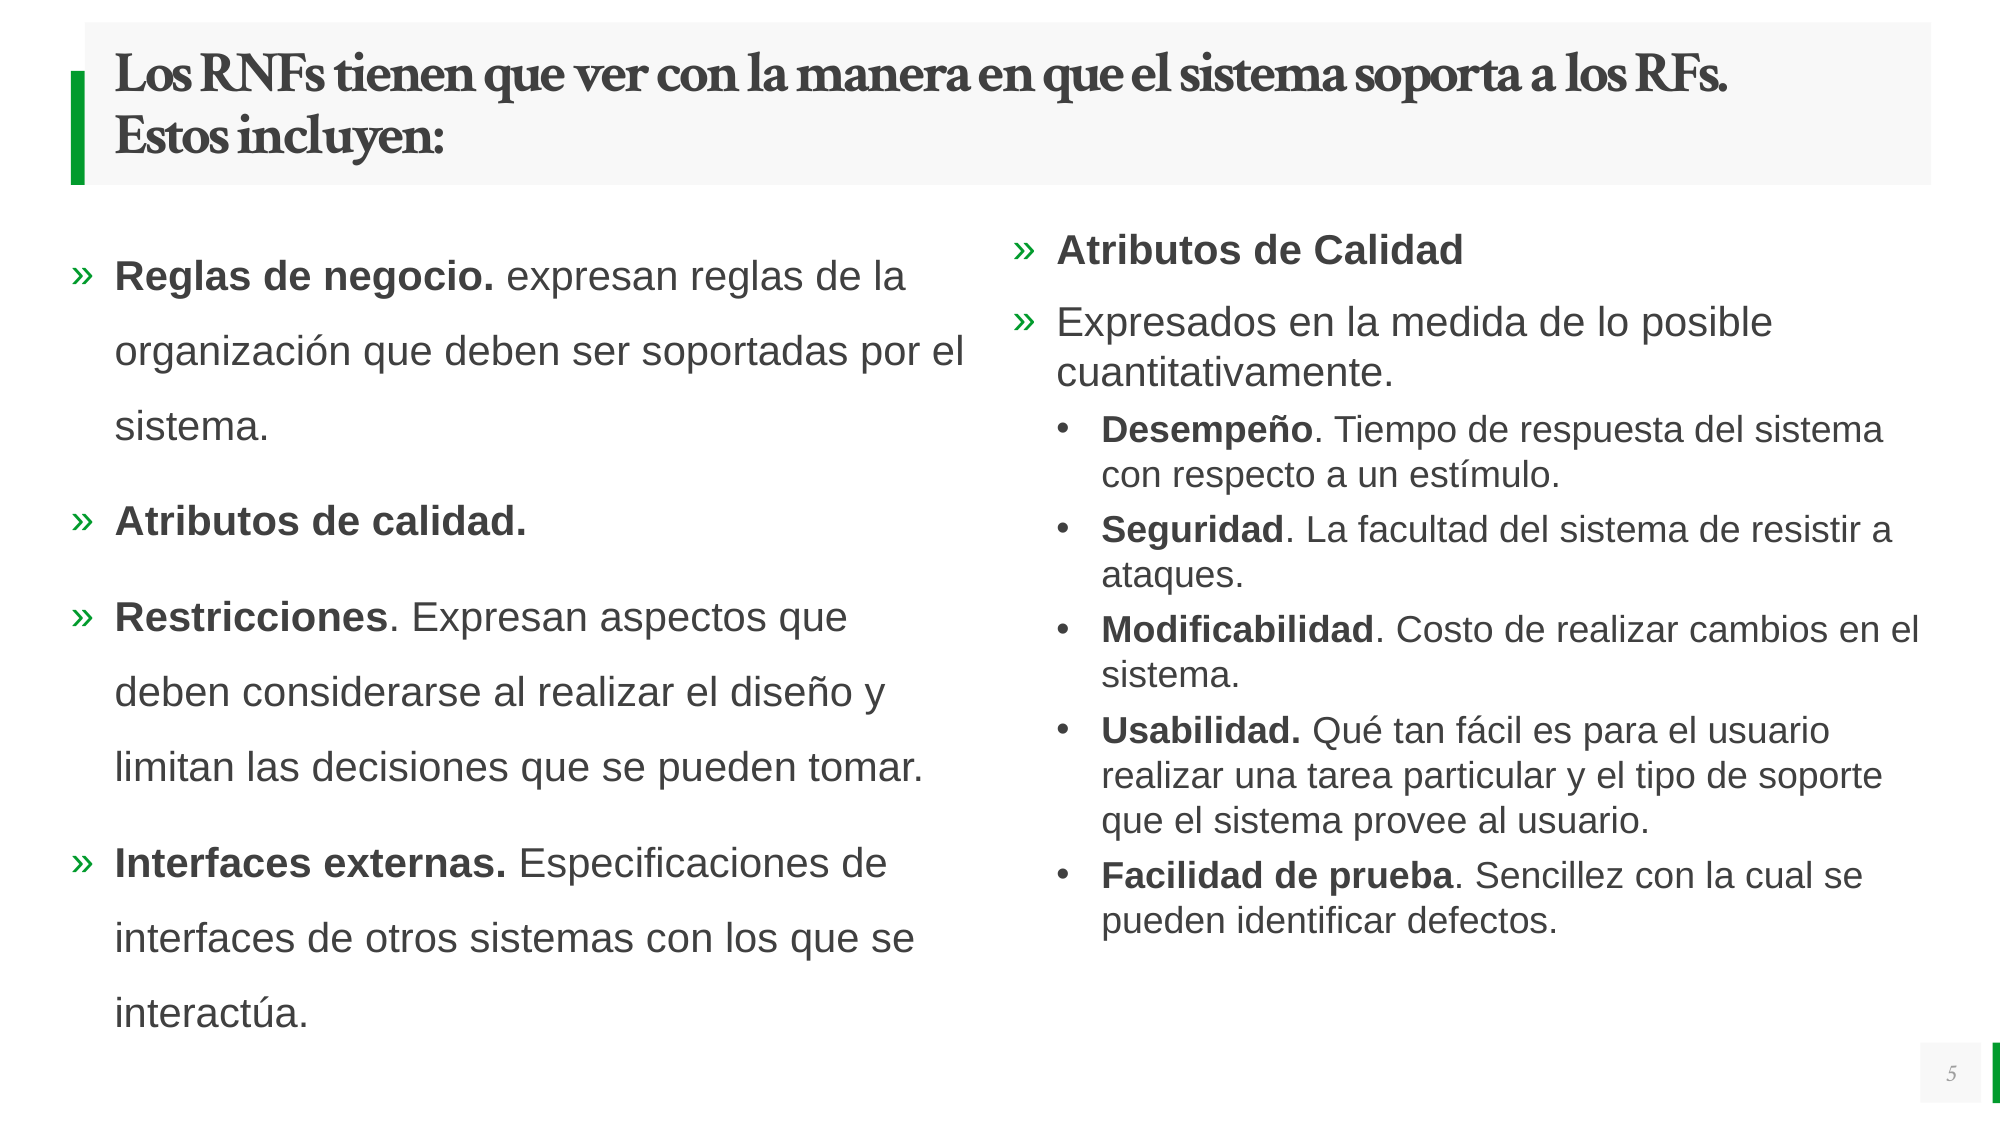

# Los RNFs tienen que ver con la manera en que el sistema soporta a los RFs. Estos incluyen:
Reglas de negocio. expresan reglas de la organización que deben ser soportadas por el sistema.
Atributos de calidad.
Restricciones. Expresan aspectos que deben considerarse al realizar el diseño y limitan las decisiones que se pueden tomar.
Interfaces externas. Especificaciones de interfaces de otros sistemas con los que se interactúa.

Atributos de Calidad
Expresados en la medida de lo posible cuantitativamente.
Desempeño. Tiempo de respuesta del sistema con respecto a un estímulo.
Seguridad. La facultad del sistema de resistir a ataques.
Modificabilidad. Costo de realizar cambios en el sistema.
Usabilidad. Qué tan fácil es para el usuario realizar una tarea particular y el tipo de soporte que el sistema provee al usuario.
Facilidad de prueba. Sencillez con la cual se pueden identificar defectos.

5